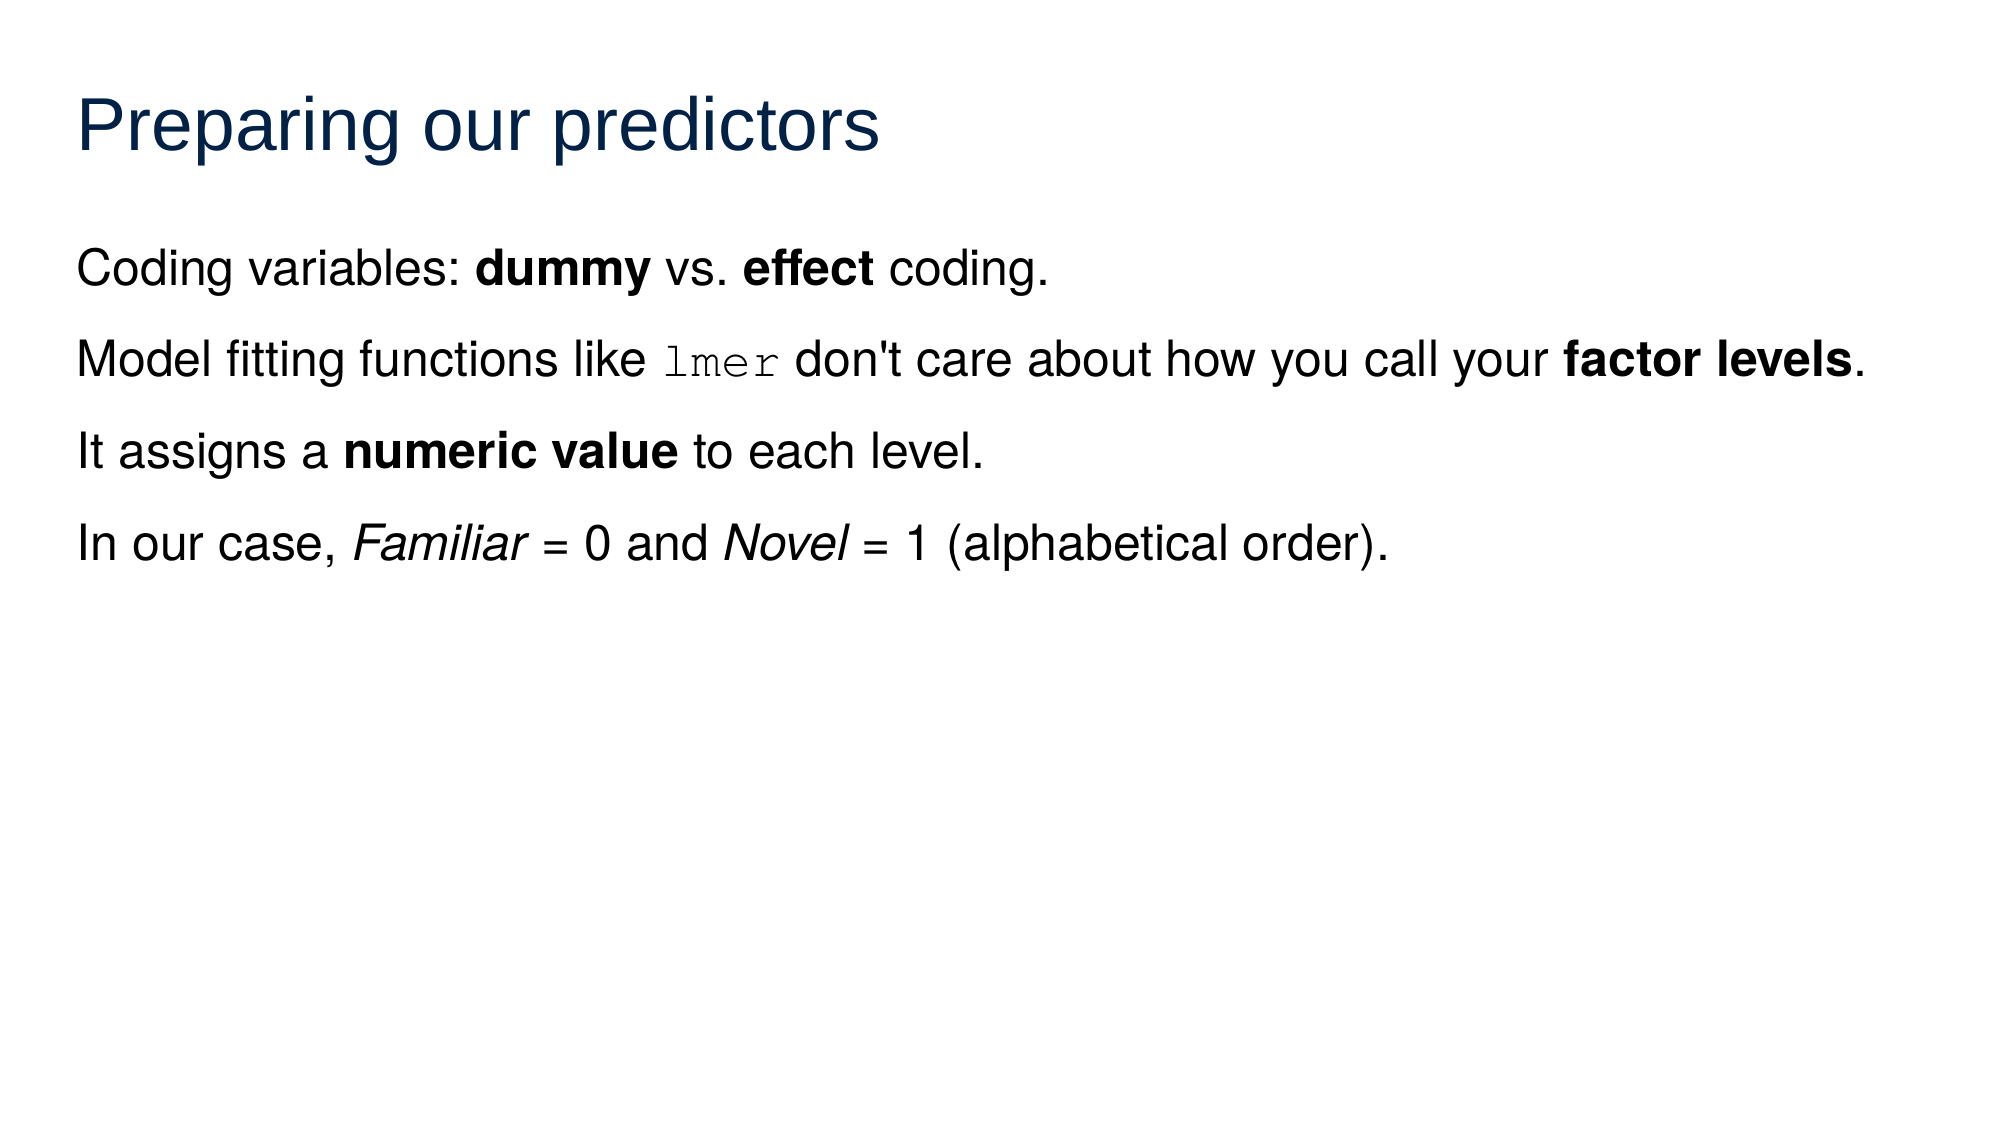

# Preparing our predictors
Coding variables: dummy vs. effect coding.
Model fitting functions like lmer don't care about how you call your factor levels.
It assigns a numeric value to each level.
In our case, Familiar = 0 and Novel = 1 (alphabetical order).